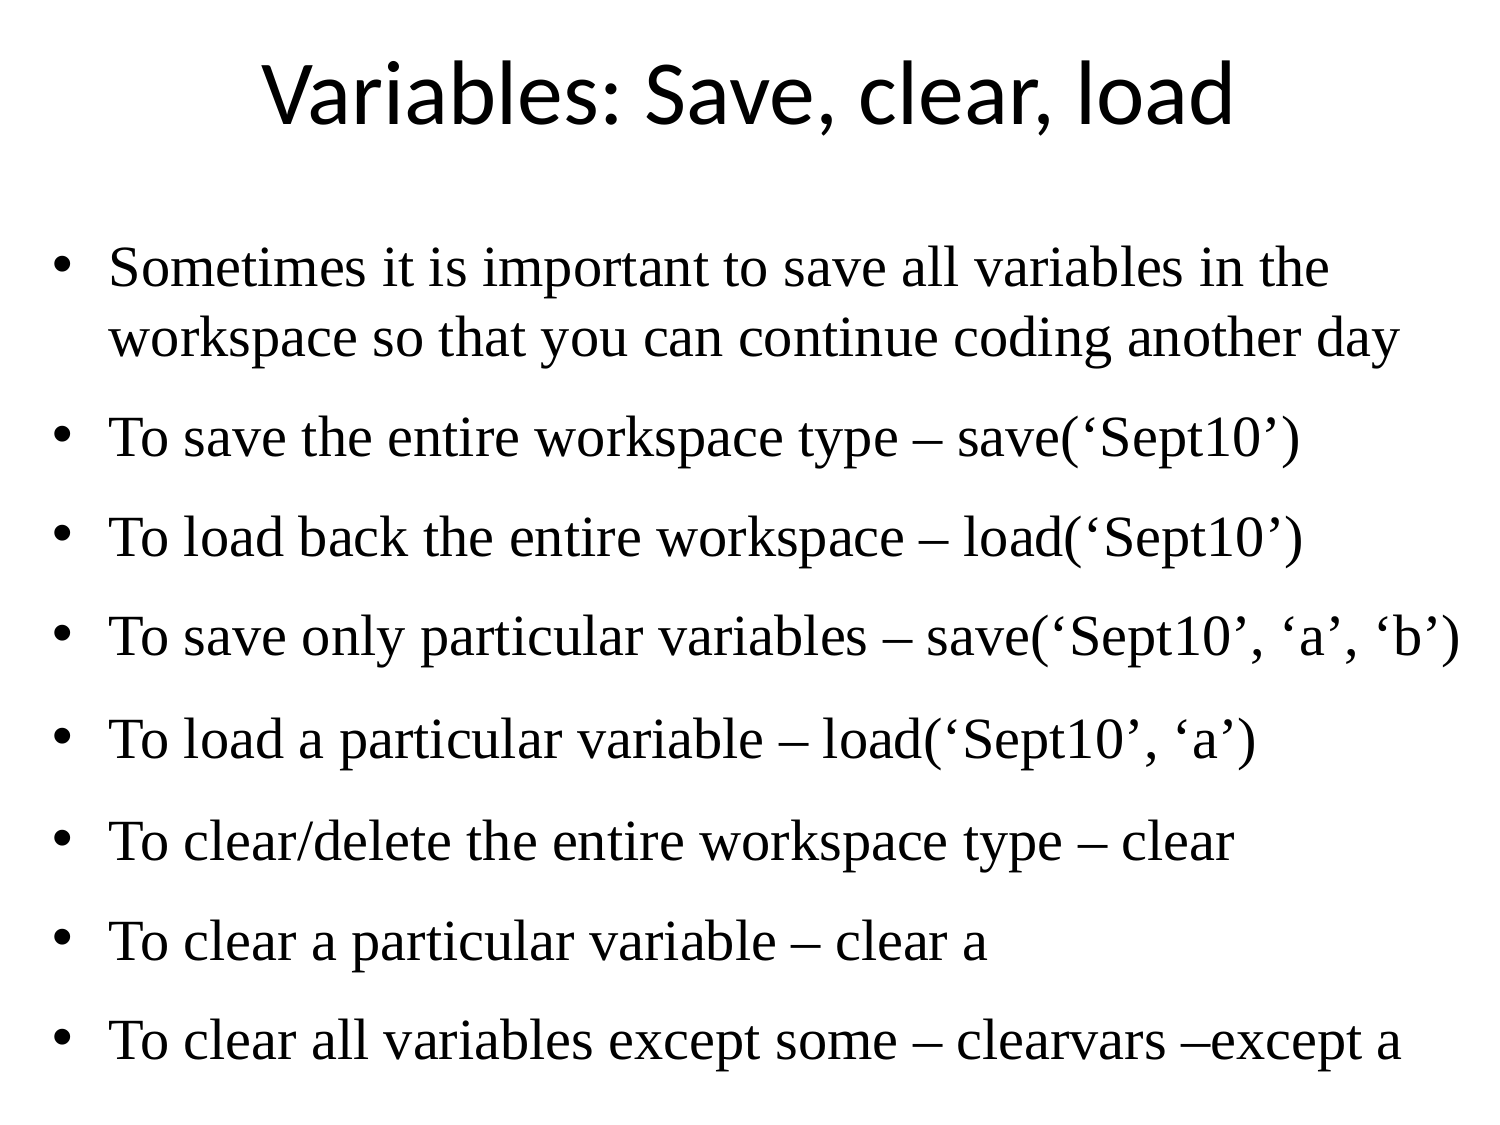

# Variables: Save, clear, load
Sometimes it is important to save all variables in the workspace so that you can continue coding another day

To save the entire workspace type – save(‘Sept10’)

To load back the entire workspace – load(‘Sept10’)

To save only particular variables – save(‘Sept10’, ‘a’, ‘b’)

To load a particular variable – load(‘Sept10’, ‘a’)

To clear/delete the entire workspace type – clear

To clear a particular variable – clear a

To clear all variables except some – clearvars –except a